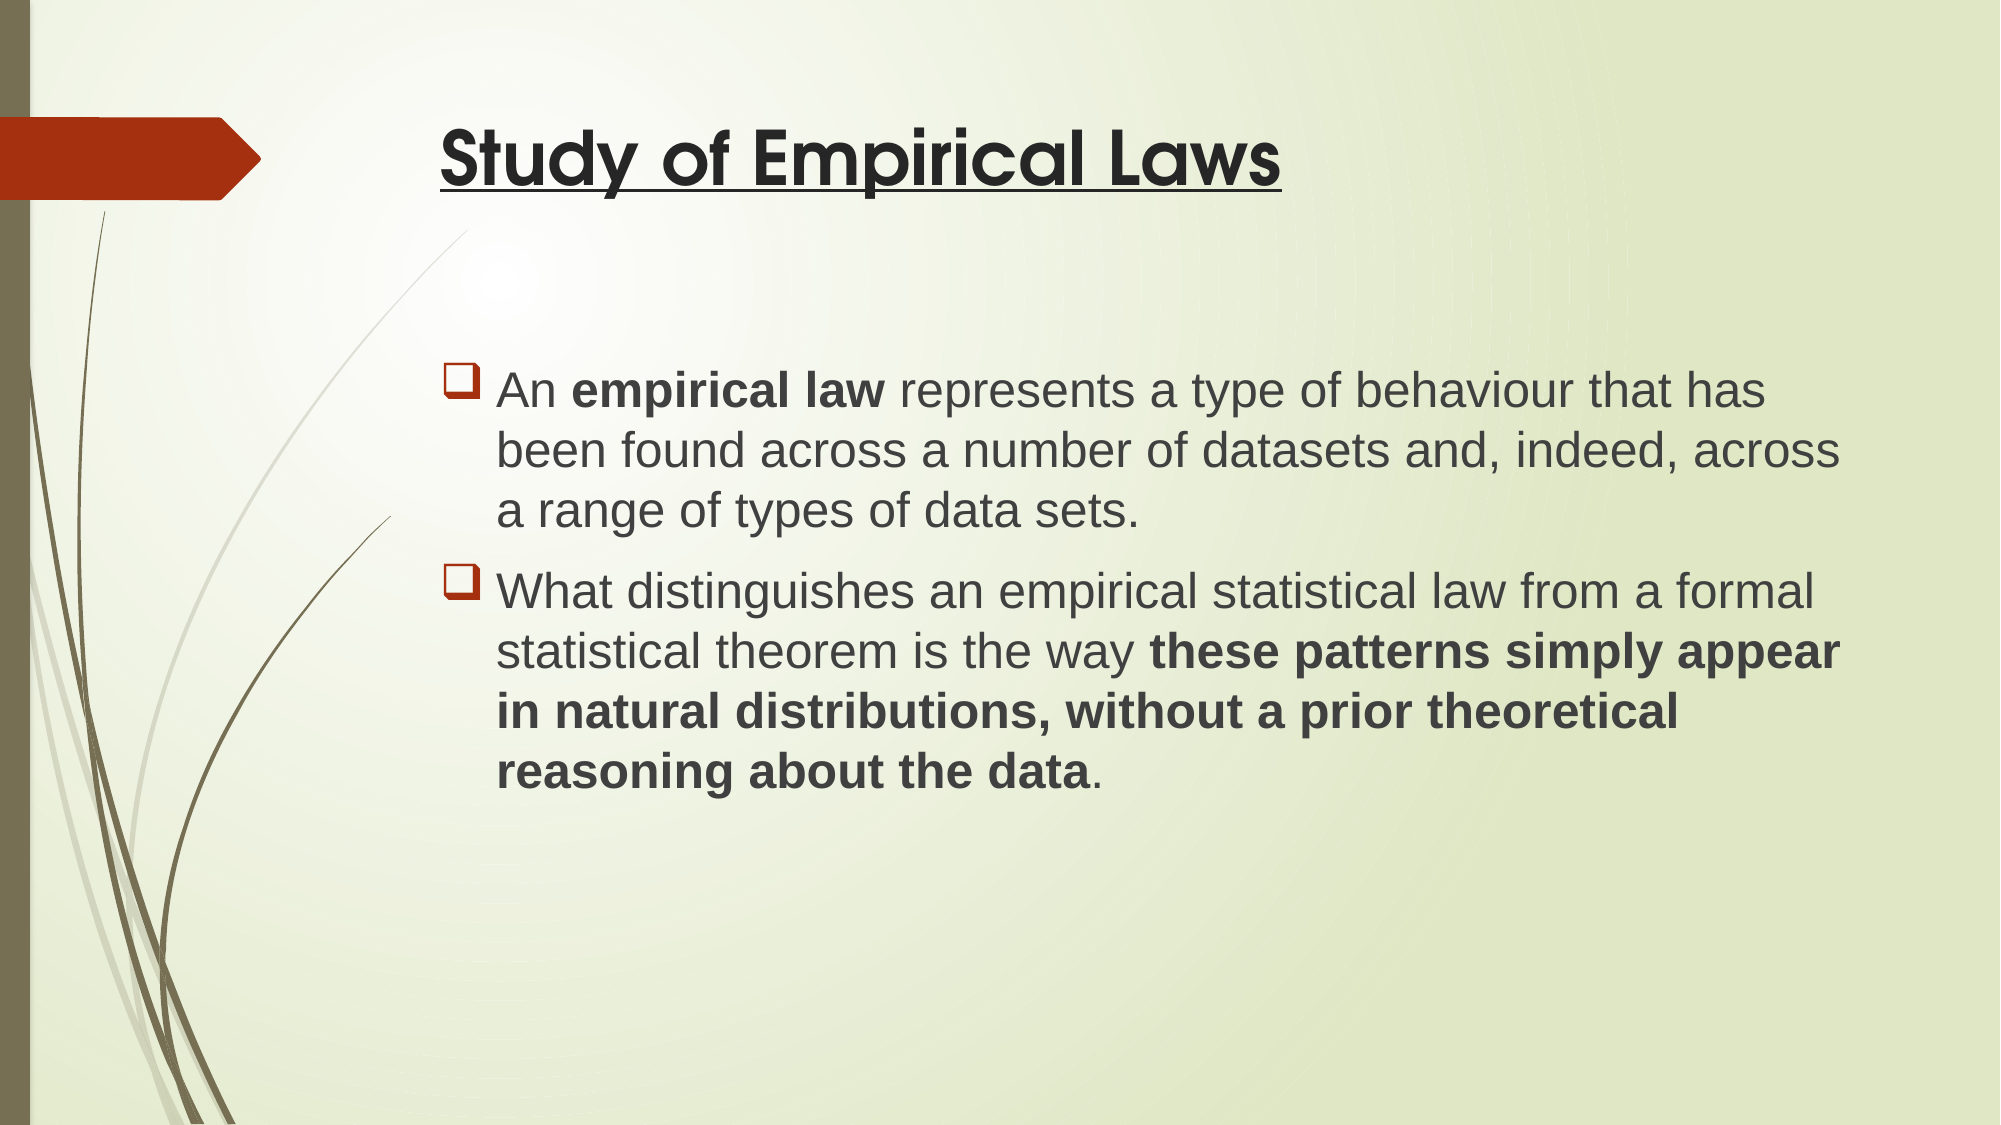

# Study of Empirical Laws
An empirical law represents a type of behaviour that has been found across a number of datasets and, indeed, across a range of types of data sets.
What distinguishes an empirical statistical law from a formal statistical theorem is the way these patterns simply appear in natural distributions, without a prior theoretical reasoning about the data.